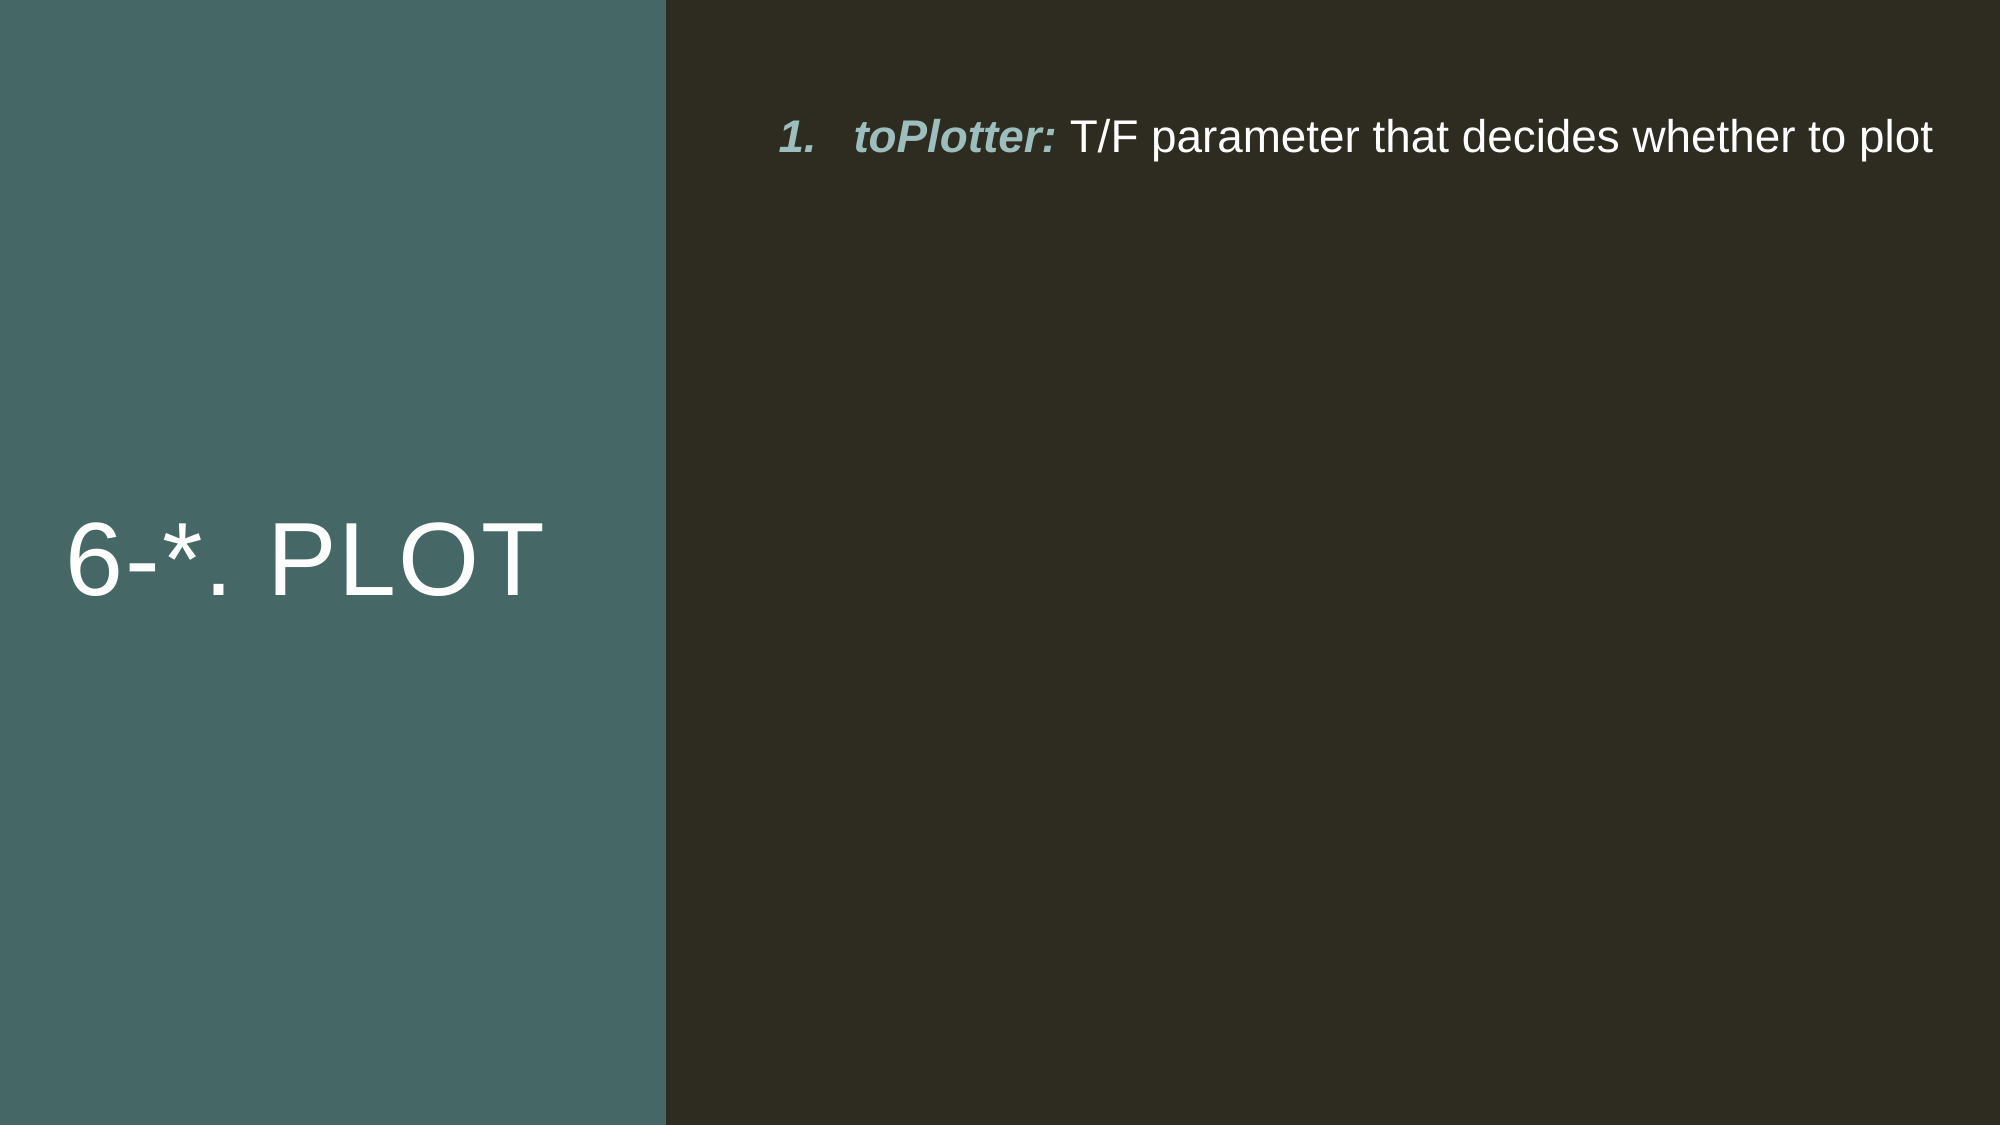

# 6-*. Plot
toPlotter: T/F parameter that decides whether to plot